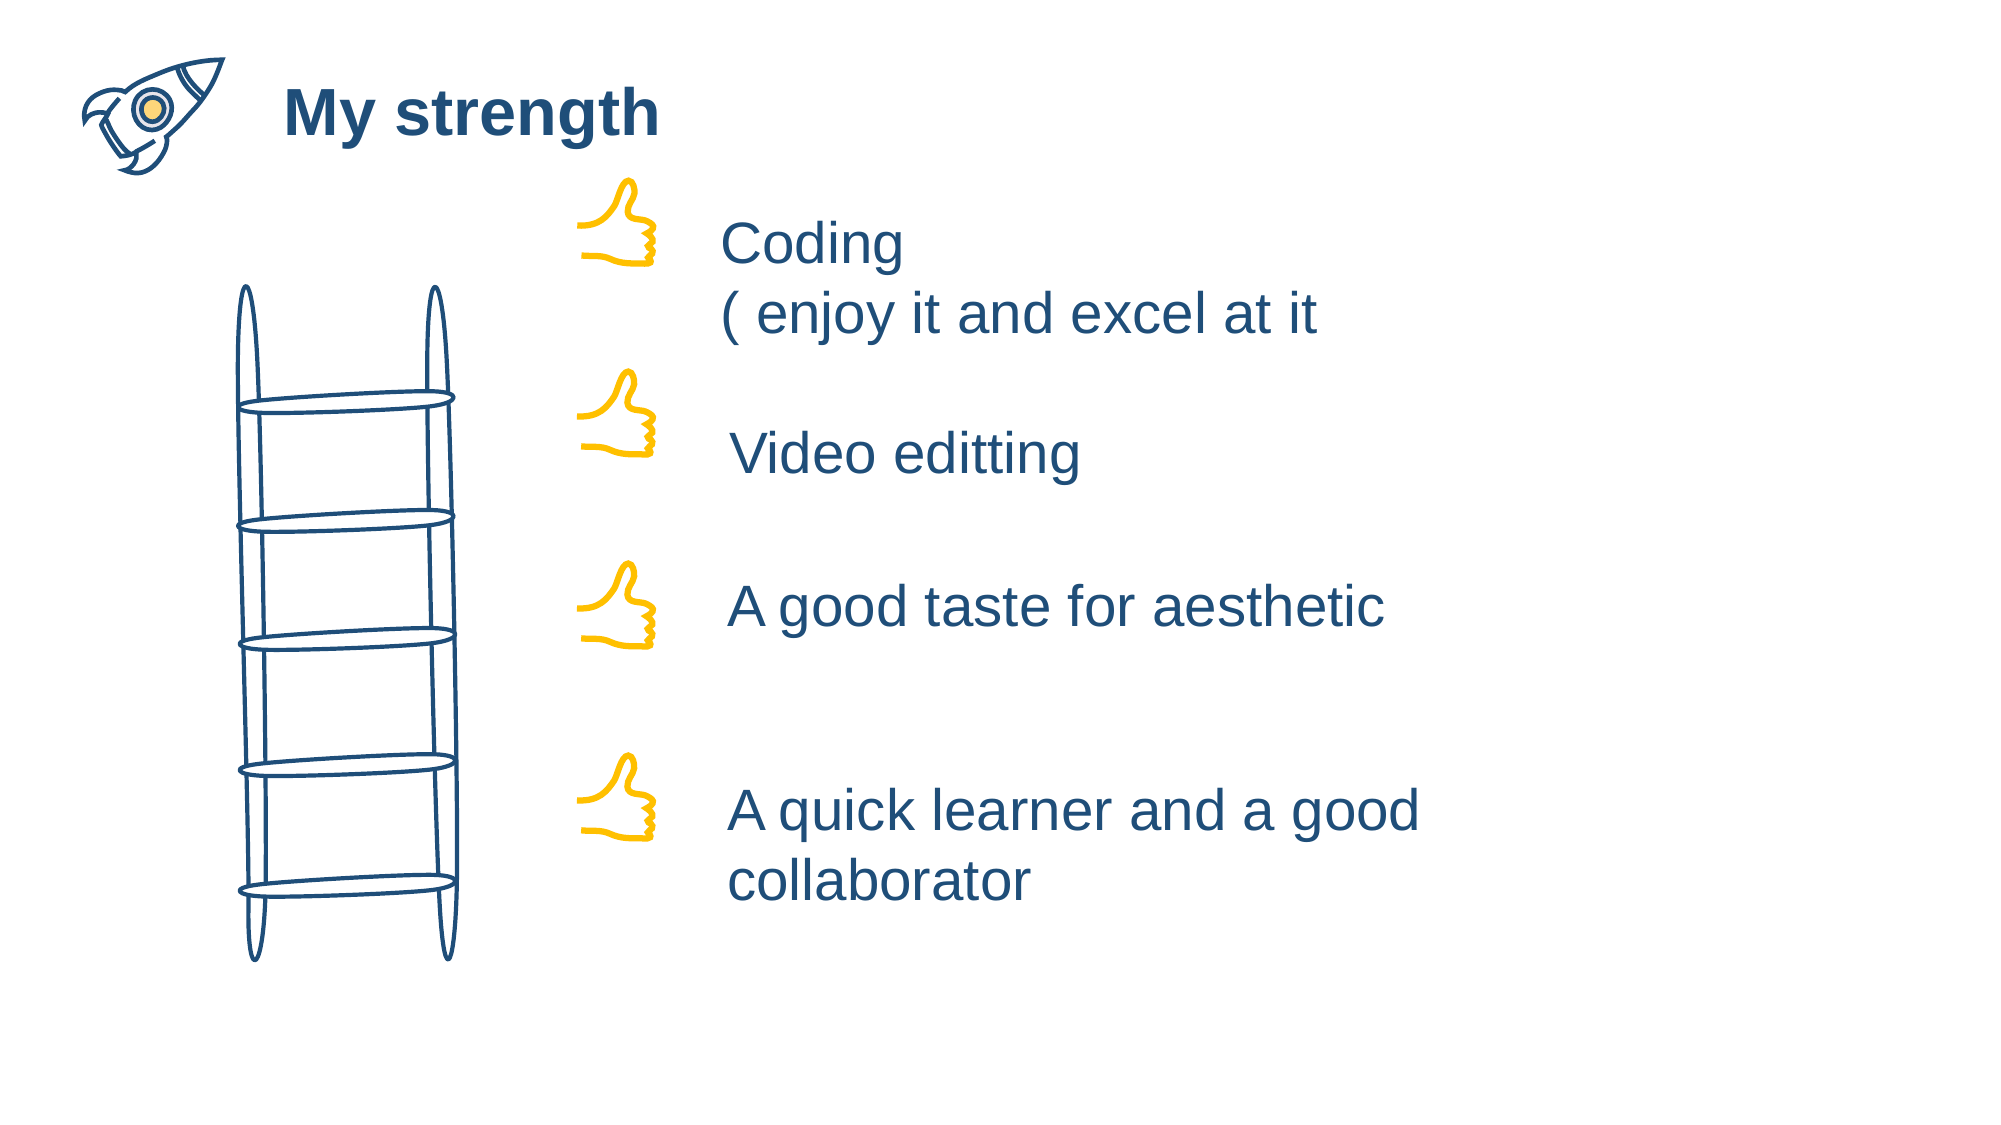

My strength

Coding
( enjoy it and excel at it

Video editting
A good taste for aesthetic

A quick learner and a good collaborator